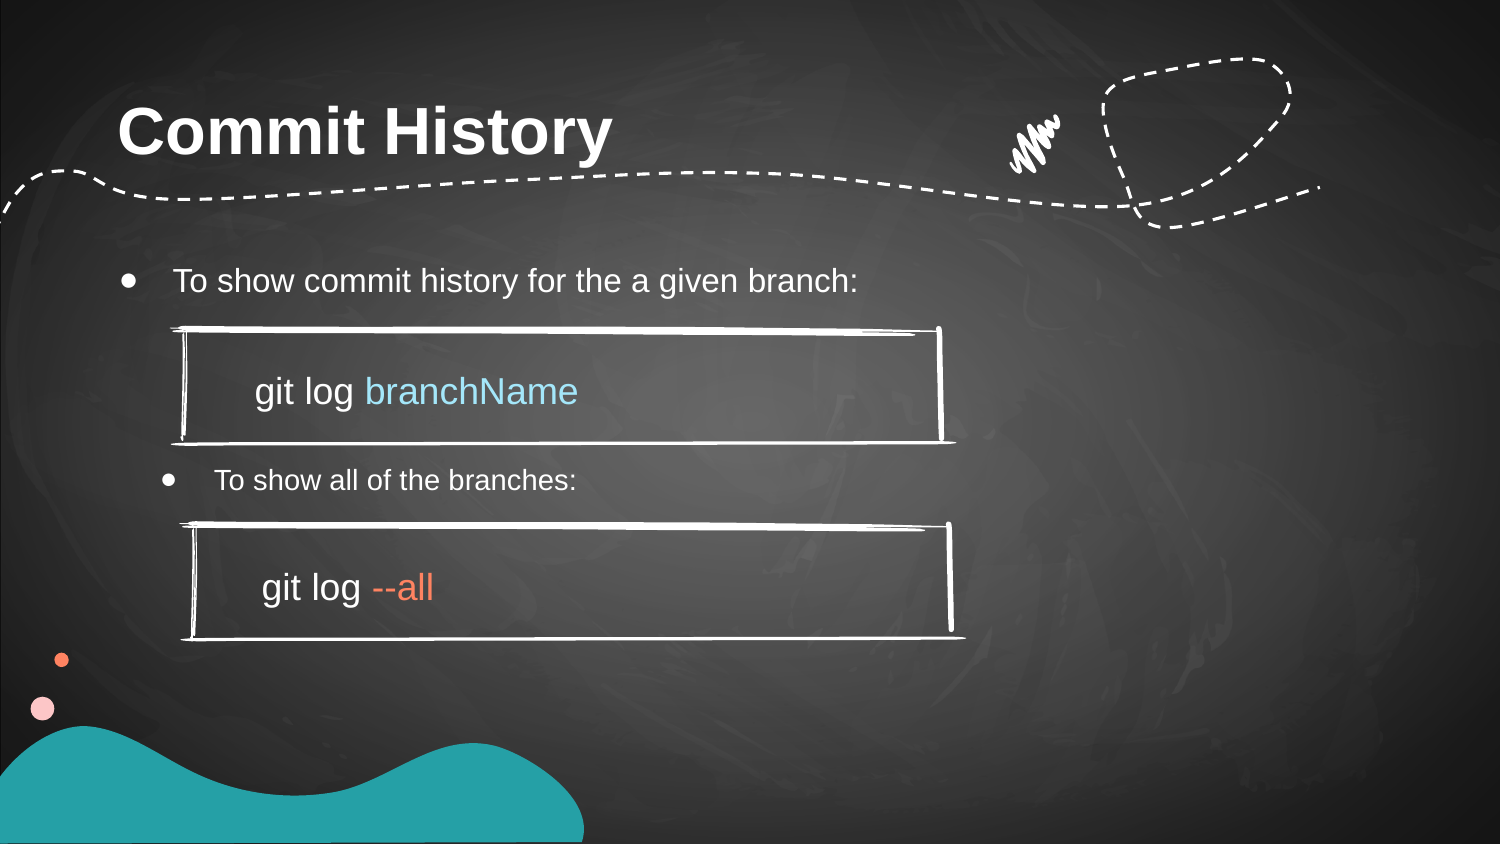

Commit History
To show commit history for the a given branch:

git log branchName
To show all of the branches:

git log --all